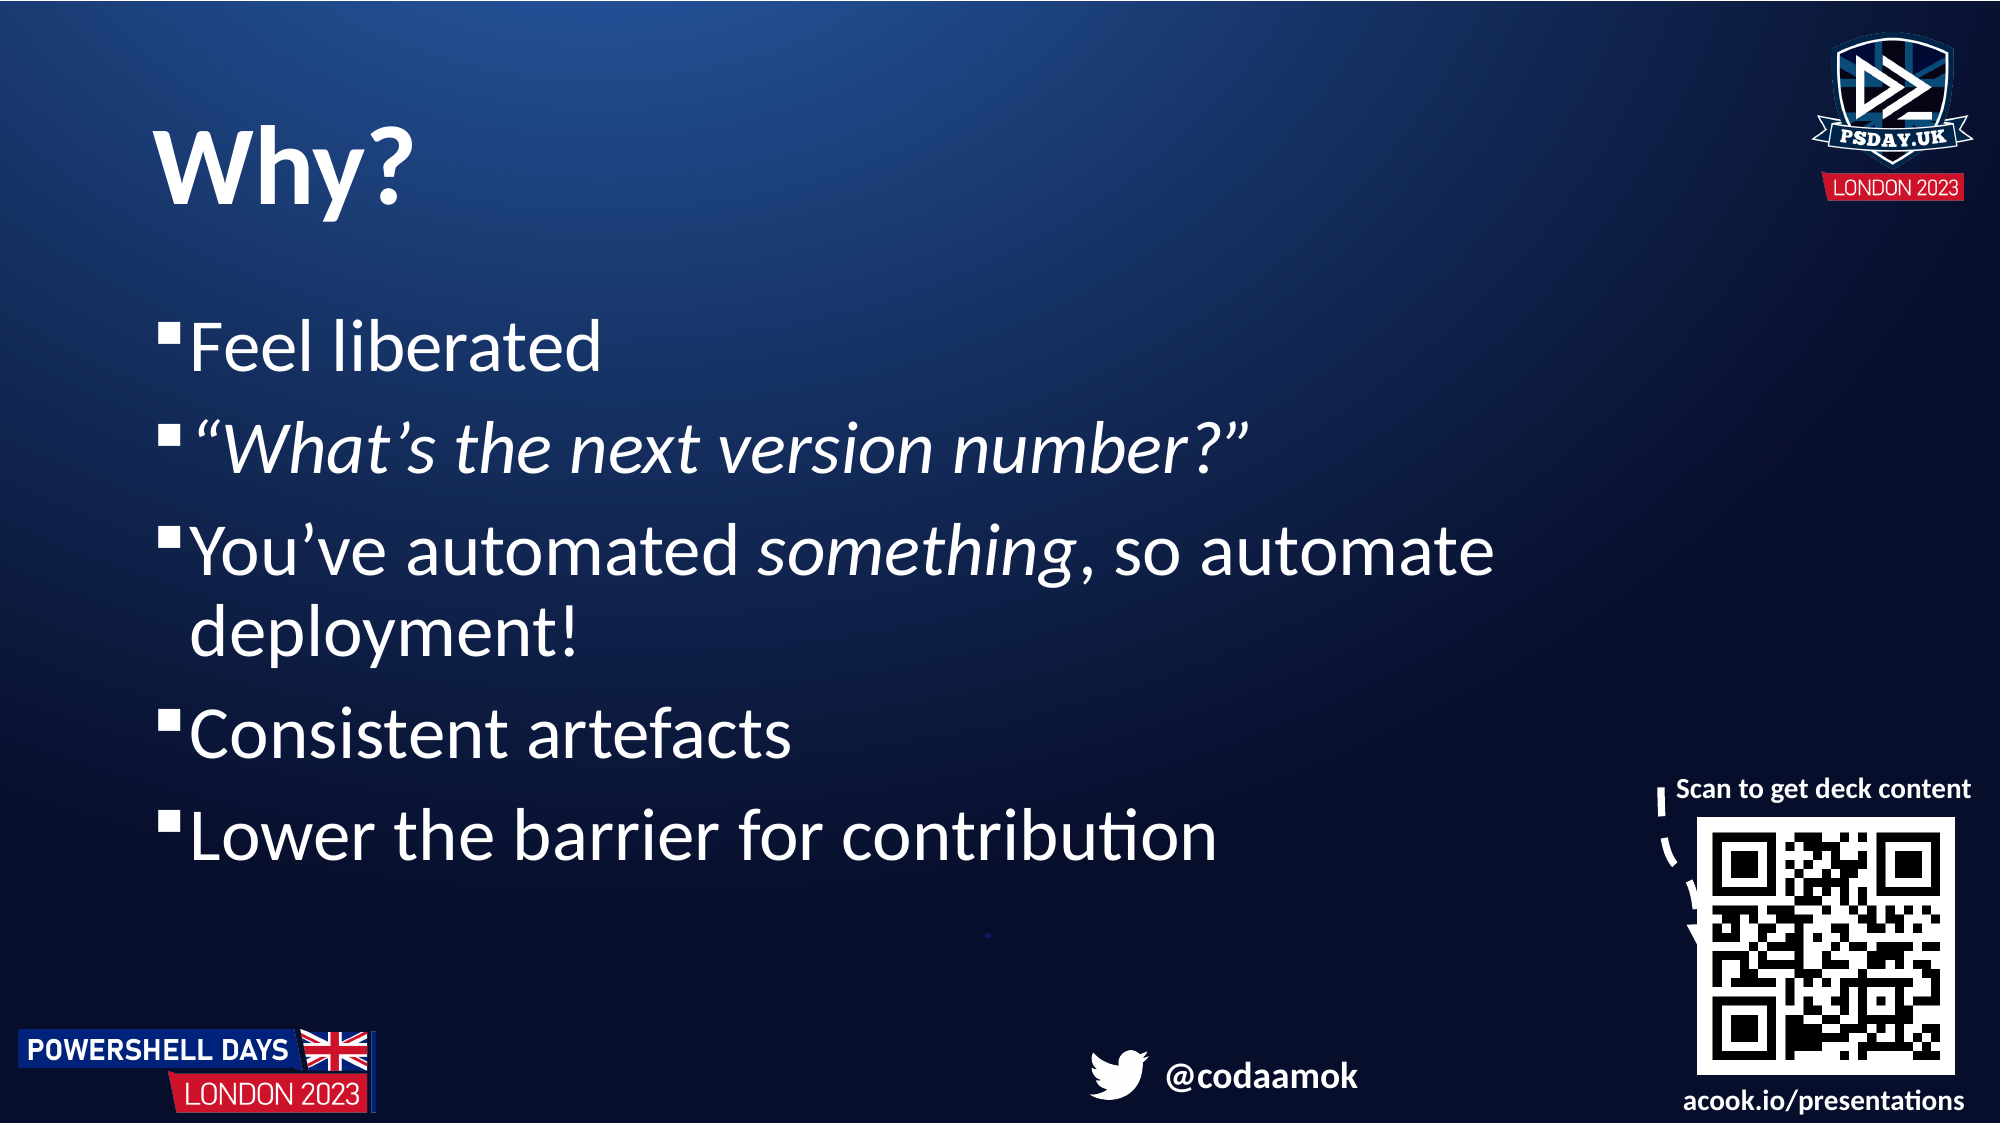

# Why?
Feel liberated
“What’s the next version number?”
You’ve automated something, so automate deployment!
Consistent artefacts
Lower the barrier for contribution